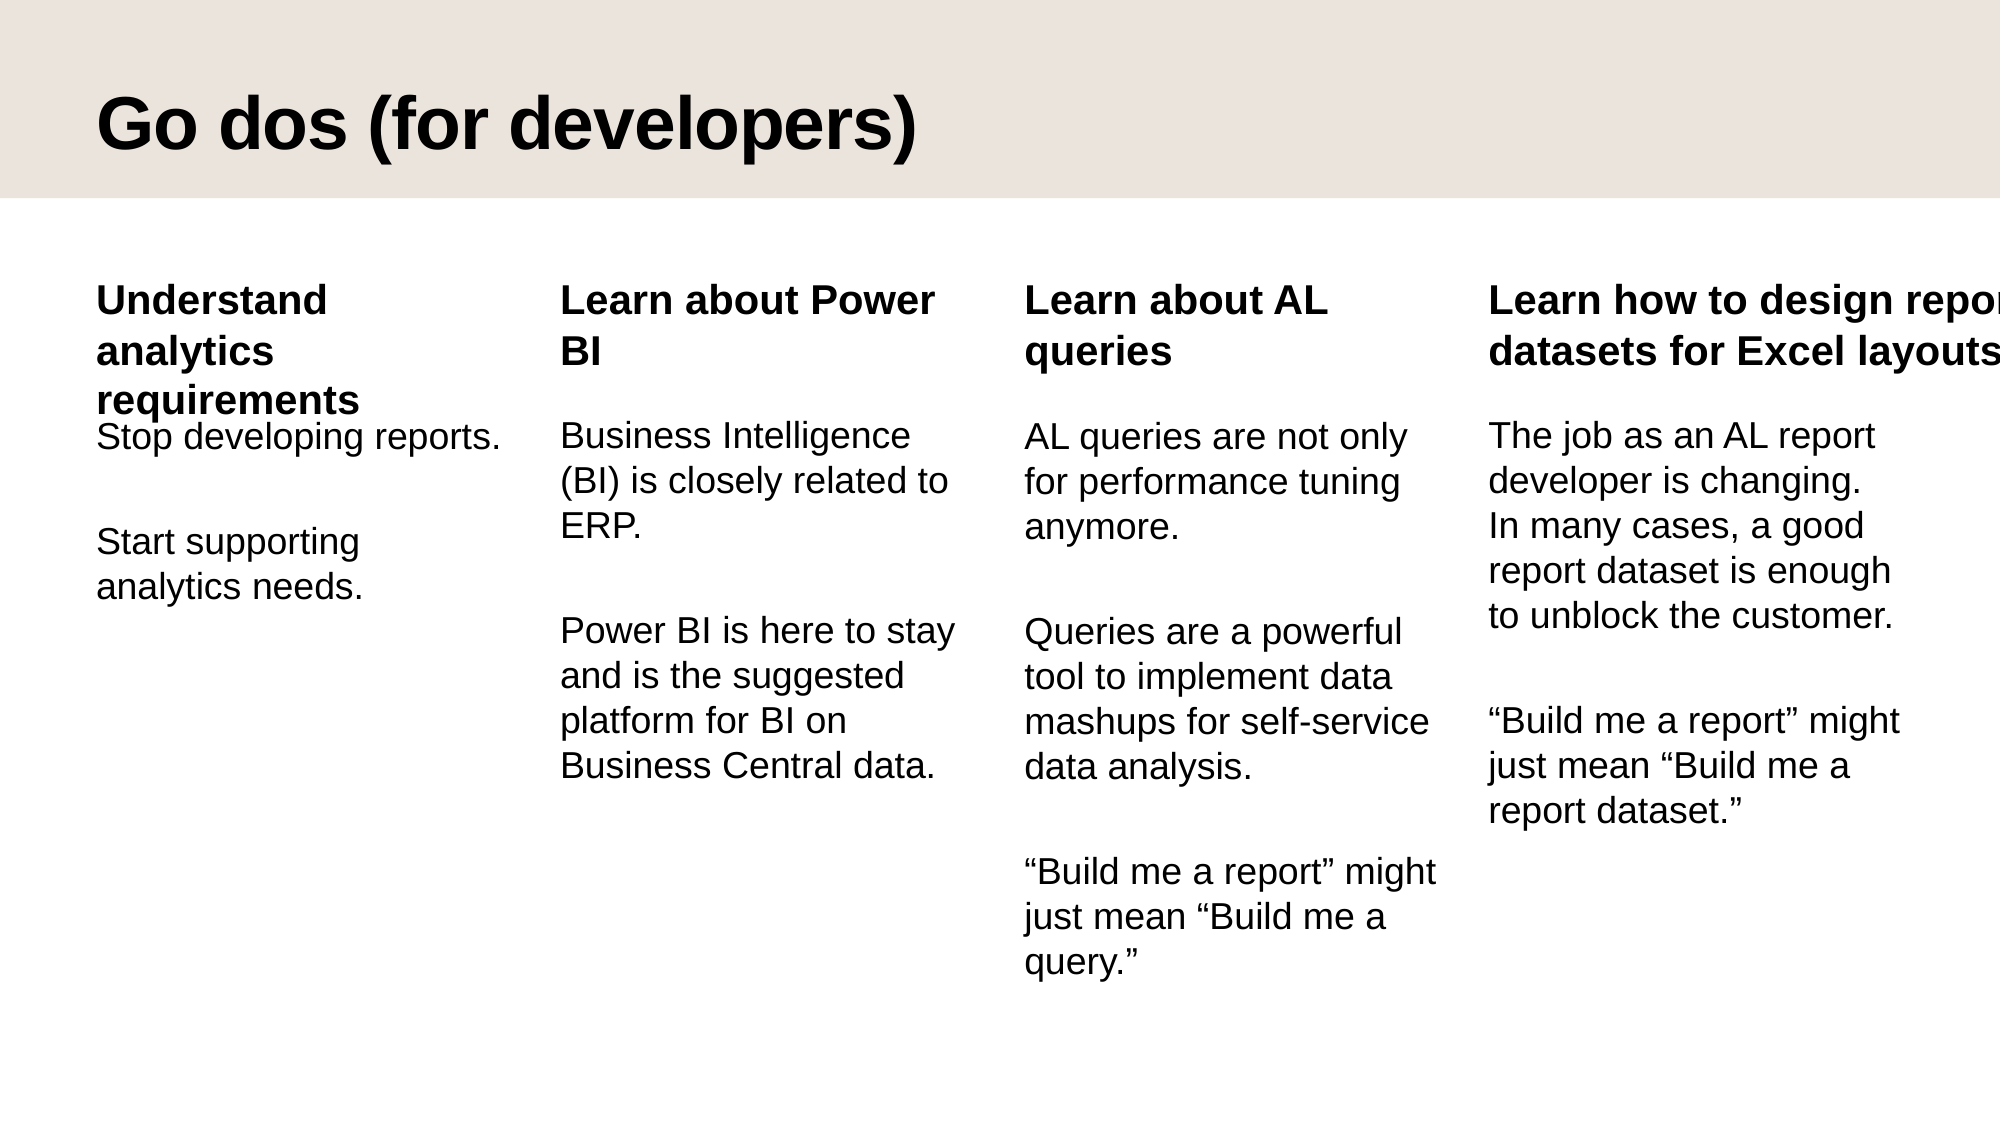

# Go dos (for developers)
Learn about Power BI
Understand analytics requirements
Learn about AL queries
Learn how to design report datasets for Excel layouts
Business Intelligence (BI) is closely related to ERP.

Power BI is here to stay and is the suggested platform for BI on Business Central data.
The job as an AL report developer is changing. In many cases, a good report dataset is enough to unblock the customer.

“Build me a report” might just mean “Build me a report dataset.”
Stop developing reports.

Start supporting analytics needs.
AL queries are not only for performance tuning anymore.

Queries are a powerful tool to implement data mashups for self-service data analysis.

“Build me a report” might just mean “Build me a query.”